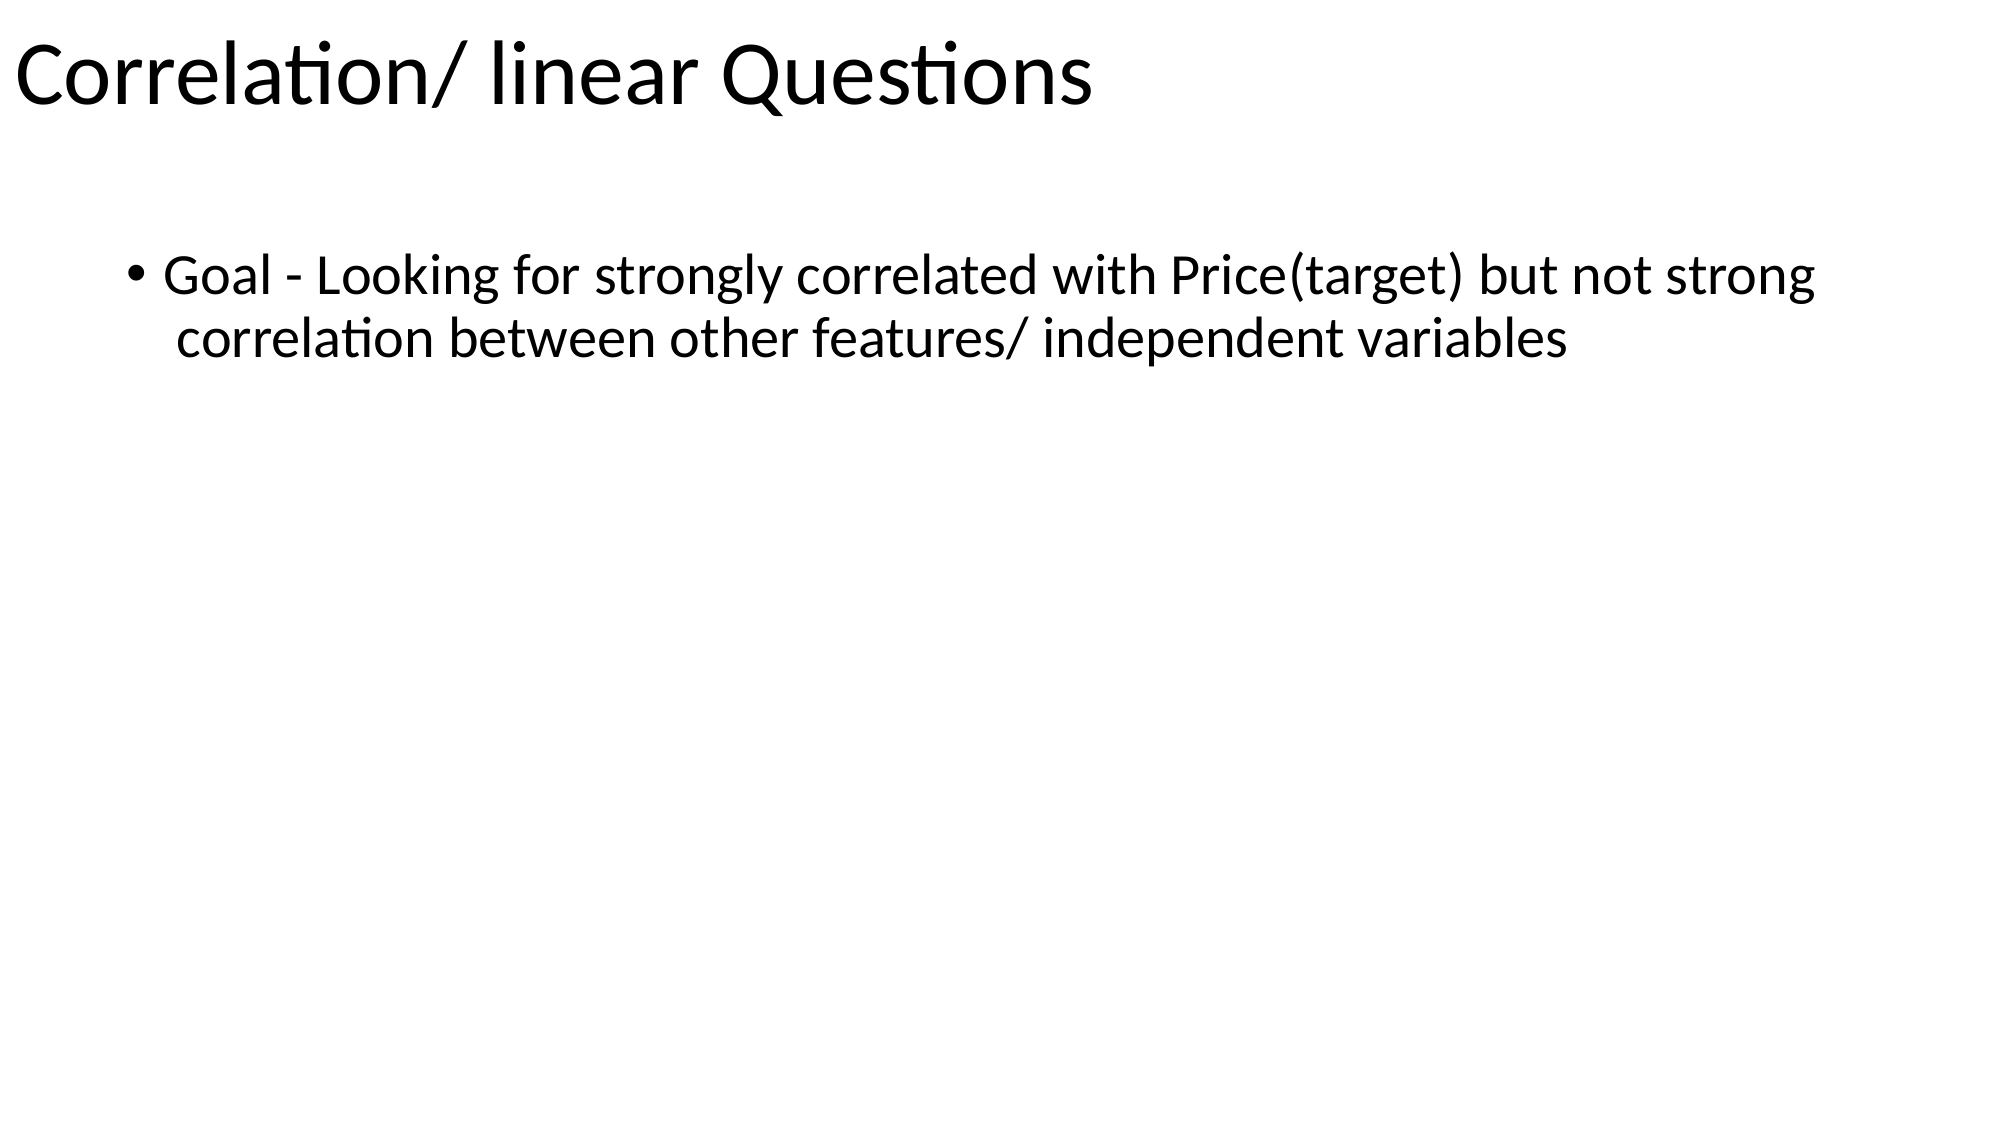

# Correlation/ linear Questions
Goal - Looking for strongly correlated with Price(target) but not strong  correlation between other features/ independent variables